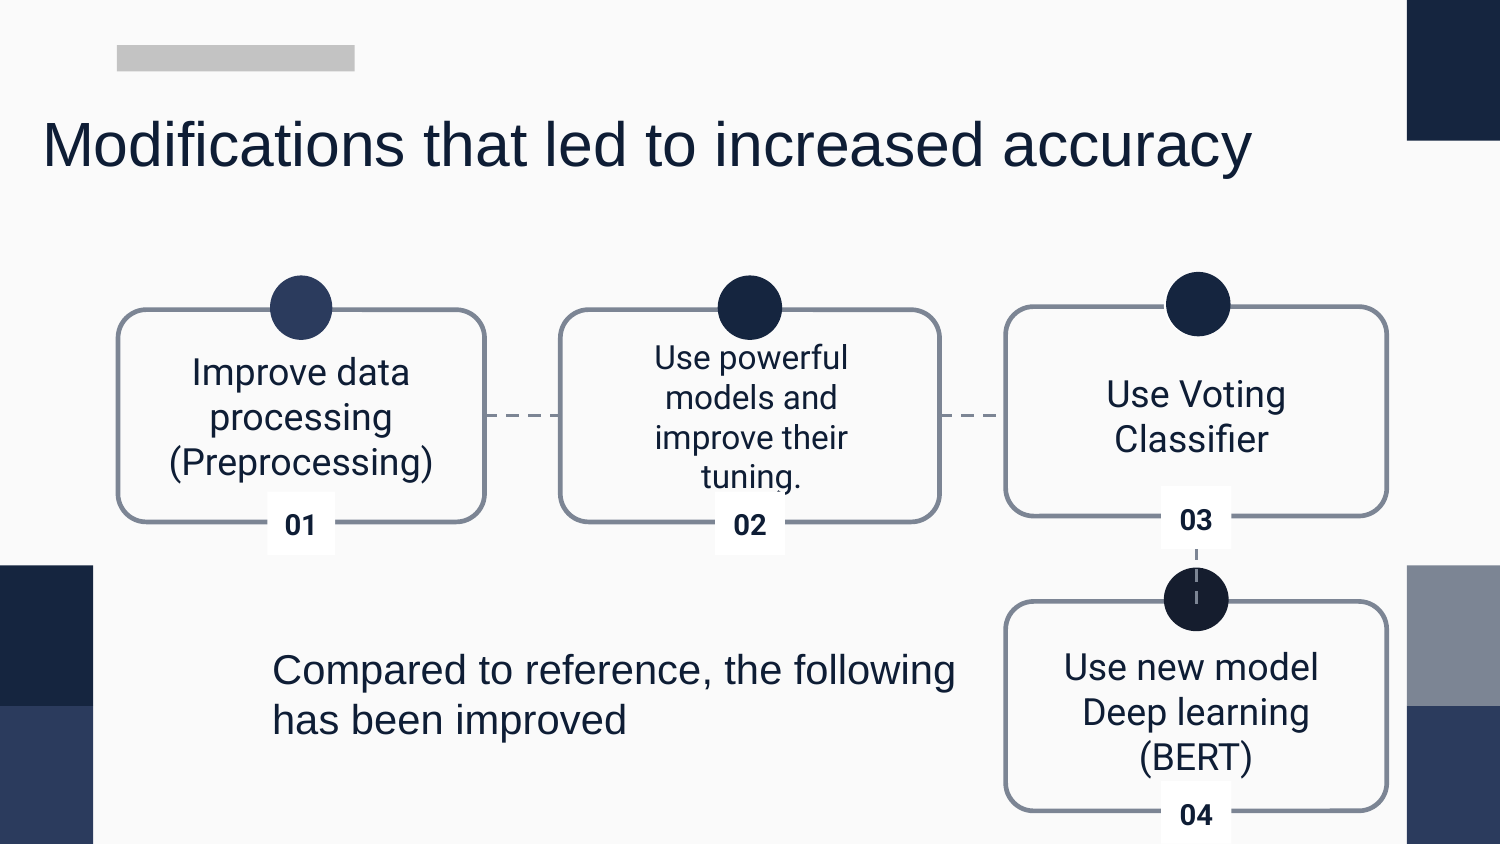

# Modifications that led to increased accuracy

Use Voting Classifier
03

Improve data processing (Preprocessing)
01

Use powerful models and improve their tuning.
02

Use new model
Deep learning (BERT)
04
Compared to reference, the following has been improved